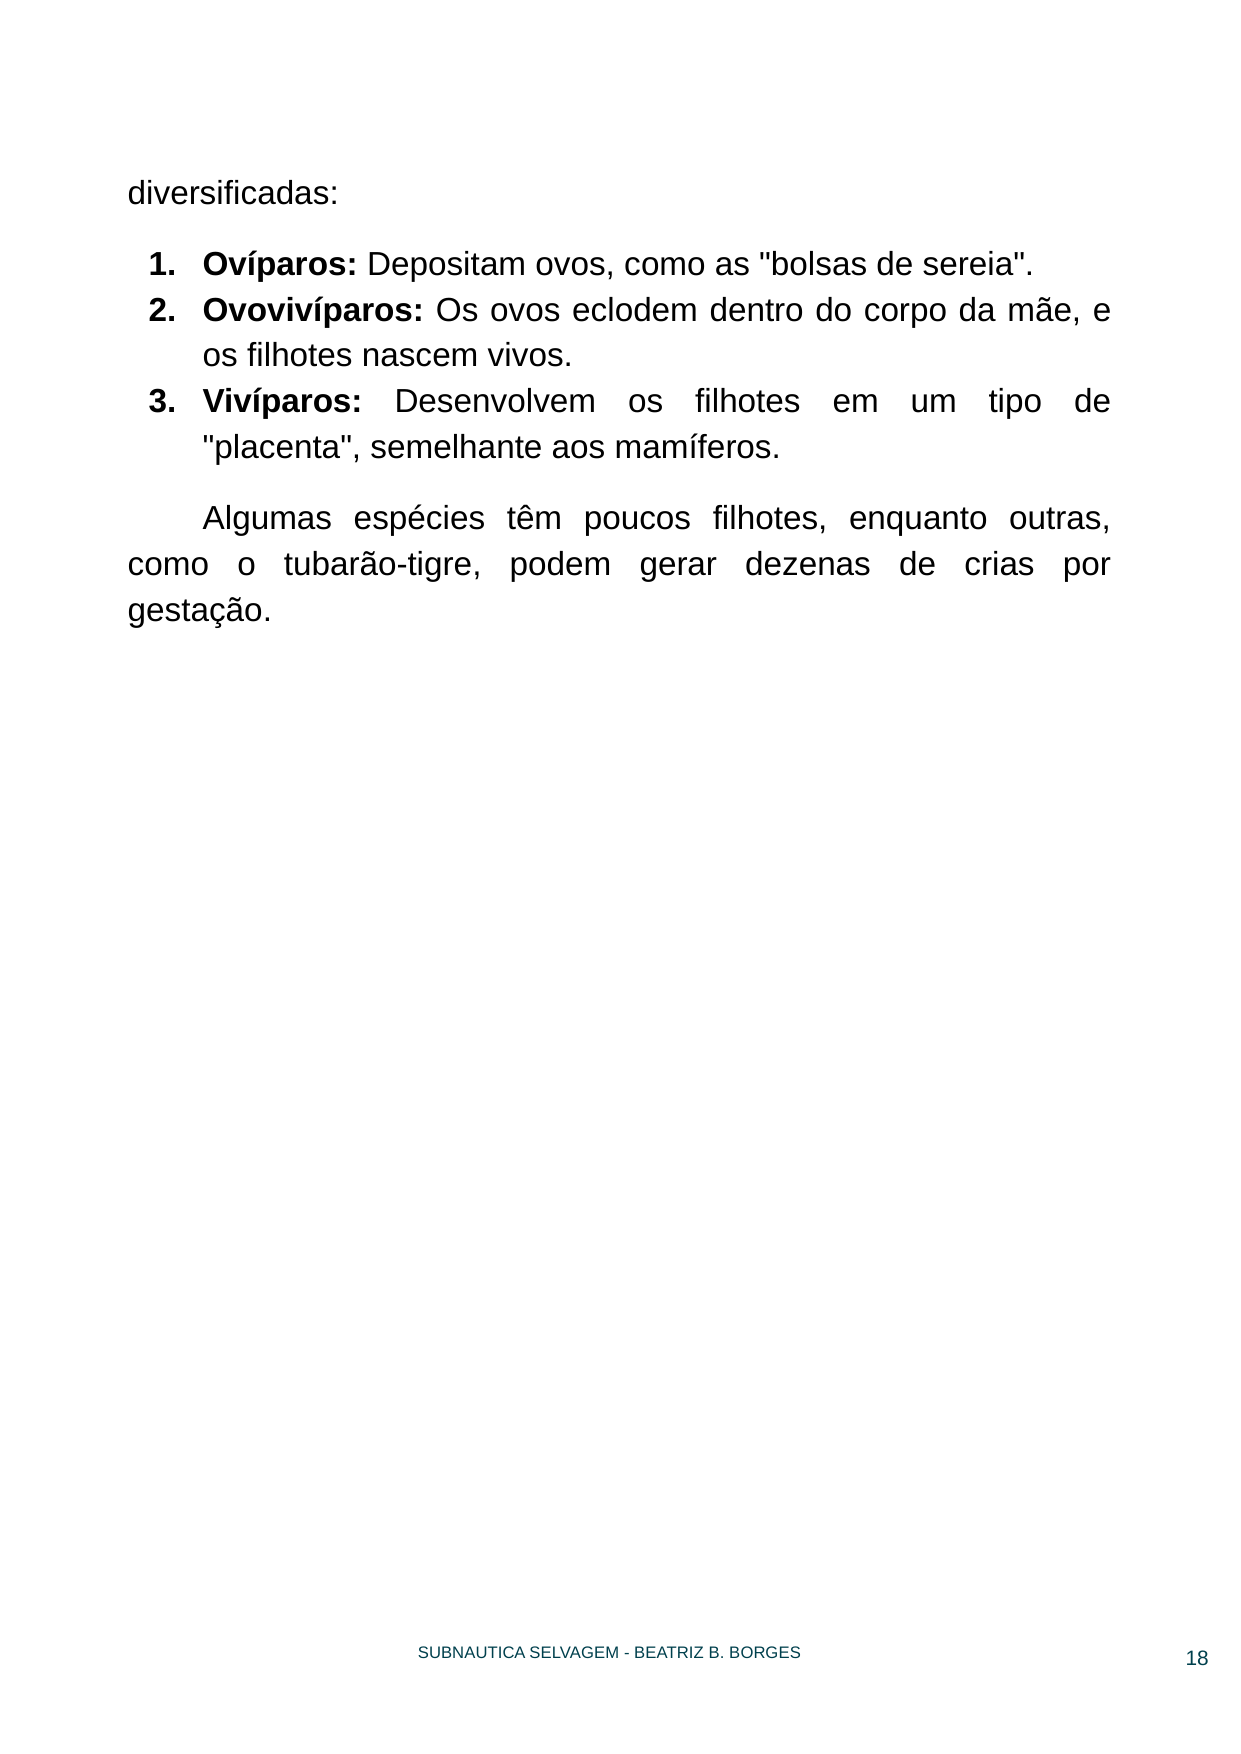

diversificadas:
Ovíparos: Depositam ovos, como as "bolsas de sereia".
Ovovivíparos: Os ovos eclodem dentro do corpo da mãe, e os filhotes nascem vivos.
Vivíparos: Desenvolvem os filhotes em um tipo de "placenta", semelhante aos mamíferos.
Algumas espécies têm poucos filhotes, enquanto outras, como o tubarão-tigre, podem gerar dezenas de crias por gestação.

18
SUBNAUTICA SELVAGEM - BEATRIZ B. BORGES